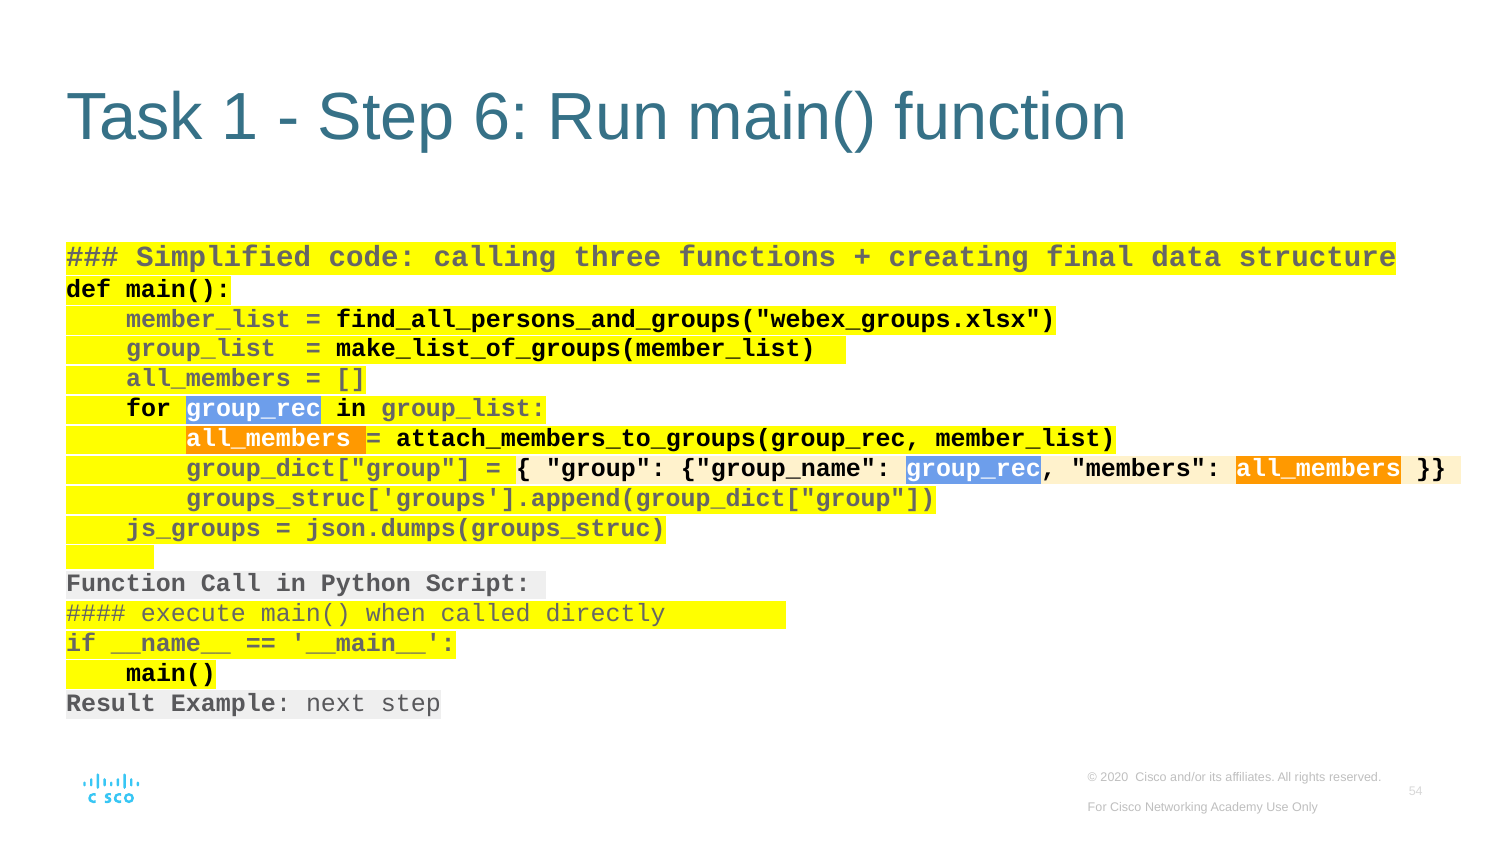

# Task 1 - Step 6: Run main() function
### Simplified code: calling three functions + creating final data structure
def main():
    member_list = find_all_persons_and_groups("webex_groups.xlsx")
    group_list  = make_list_of_groups(member_list)
    all_members = []
    for group_rec in group_list:
        all_members = attach_members_to_groups(group_rec, member_list)
        group_dict["group"] = { "group": {"group_name": group_rec, "members": all_members }}
        groups_struc['groups'].append(group_dict["group"])
    js_groups = json.dumps(groups_struc)

Function Call in Python Script:
#### execute main() when called directly
if __name__ == '__main__':
    main()
Result Example: next step